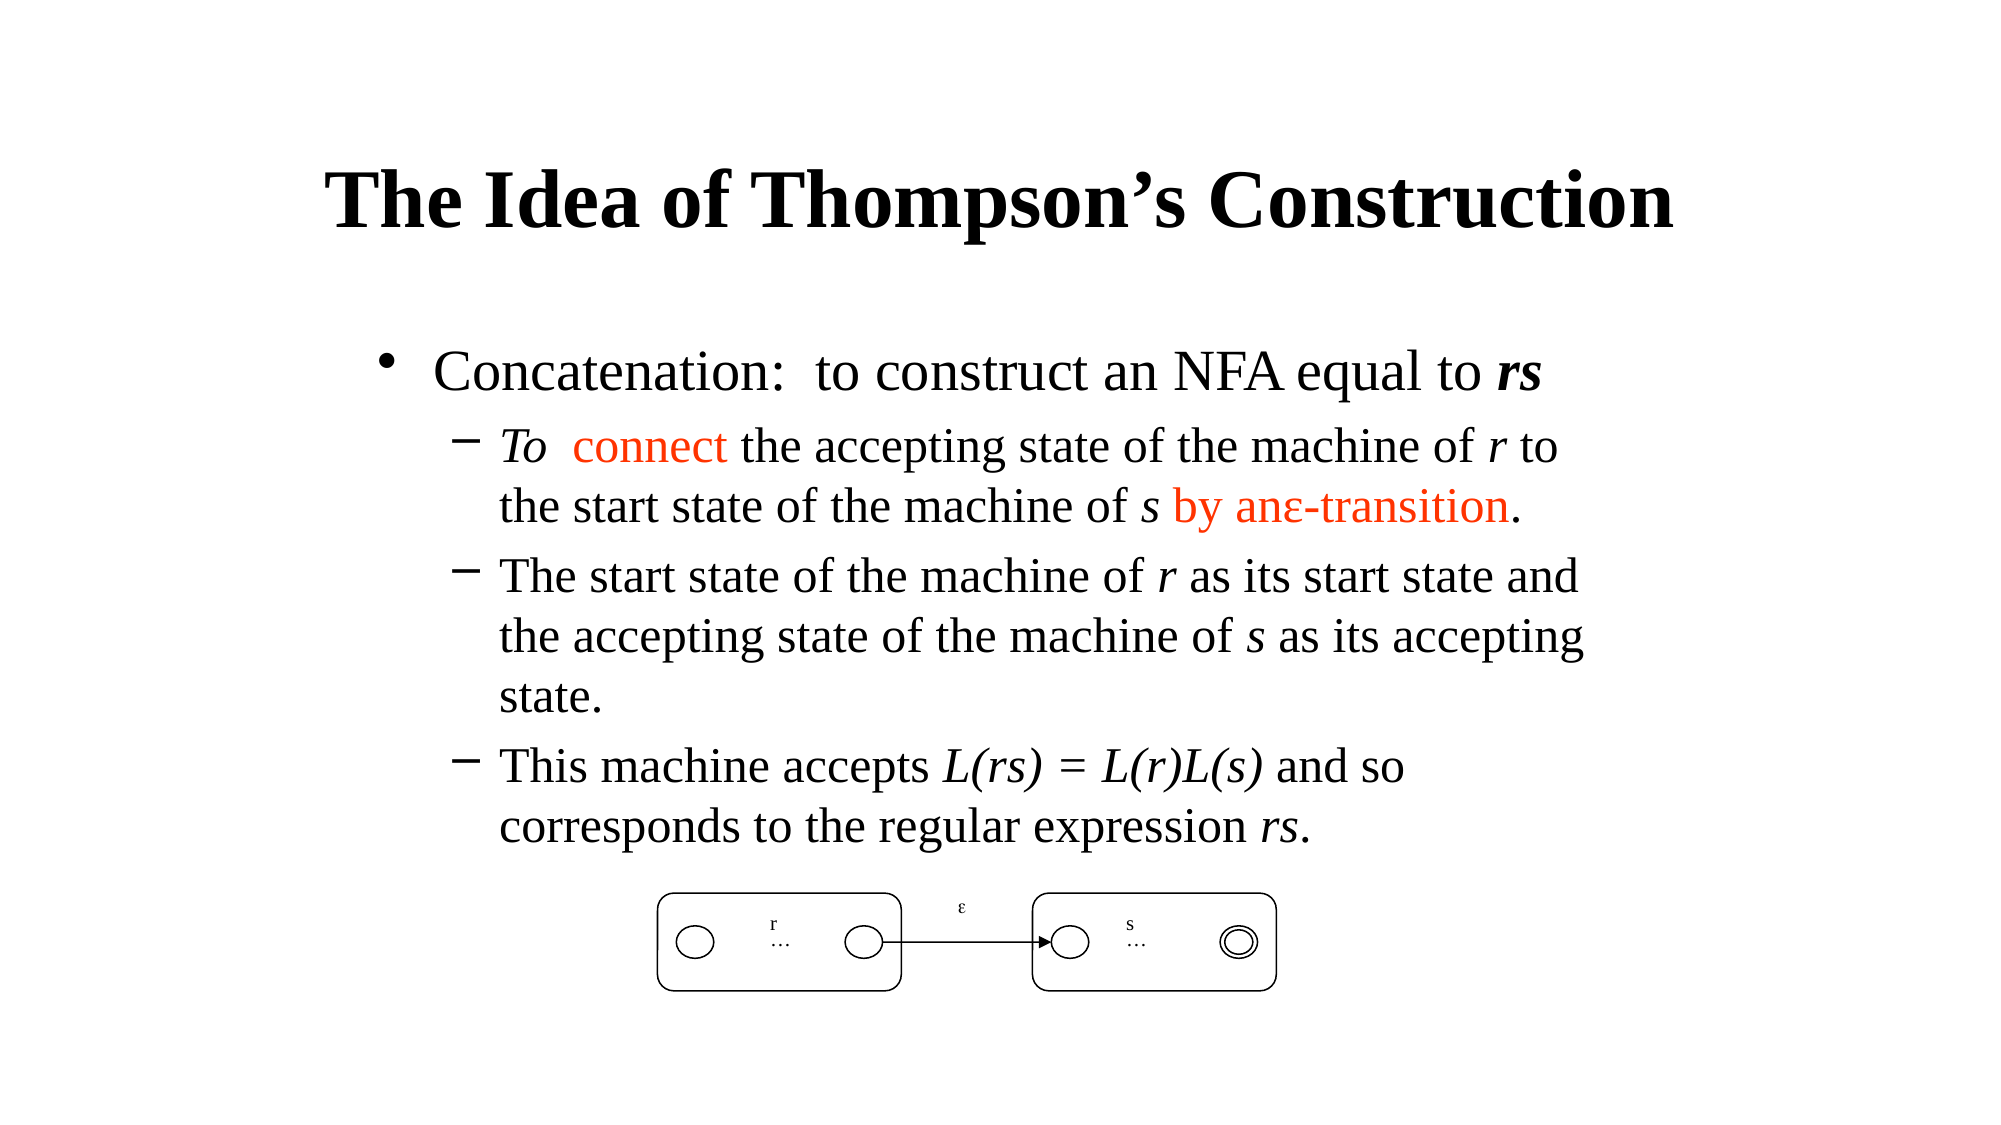

# The Idea of Thompson’s Construction
Concatenation:  to construct an NFA equal to rs
To  connect the accepting state of the machine of r to the start state of the machine of s by anε-transition.
The start state of the machine of r as its start state and the accepting state of the machine of s as its accepting state.
This machine accepts L(rs) = L(r)L(s) and so corresponds to the regular expression rs.

ε

r
…
s
…